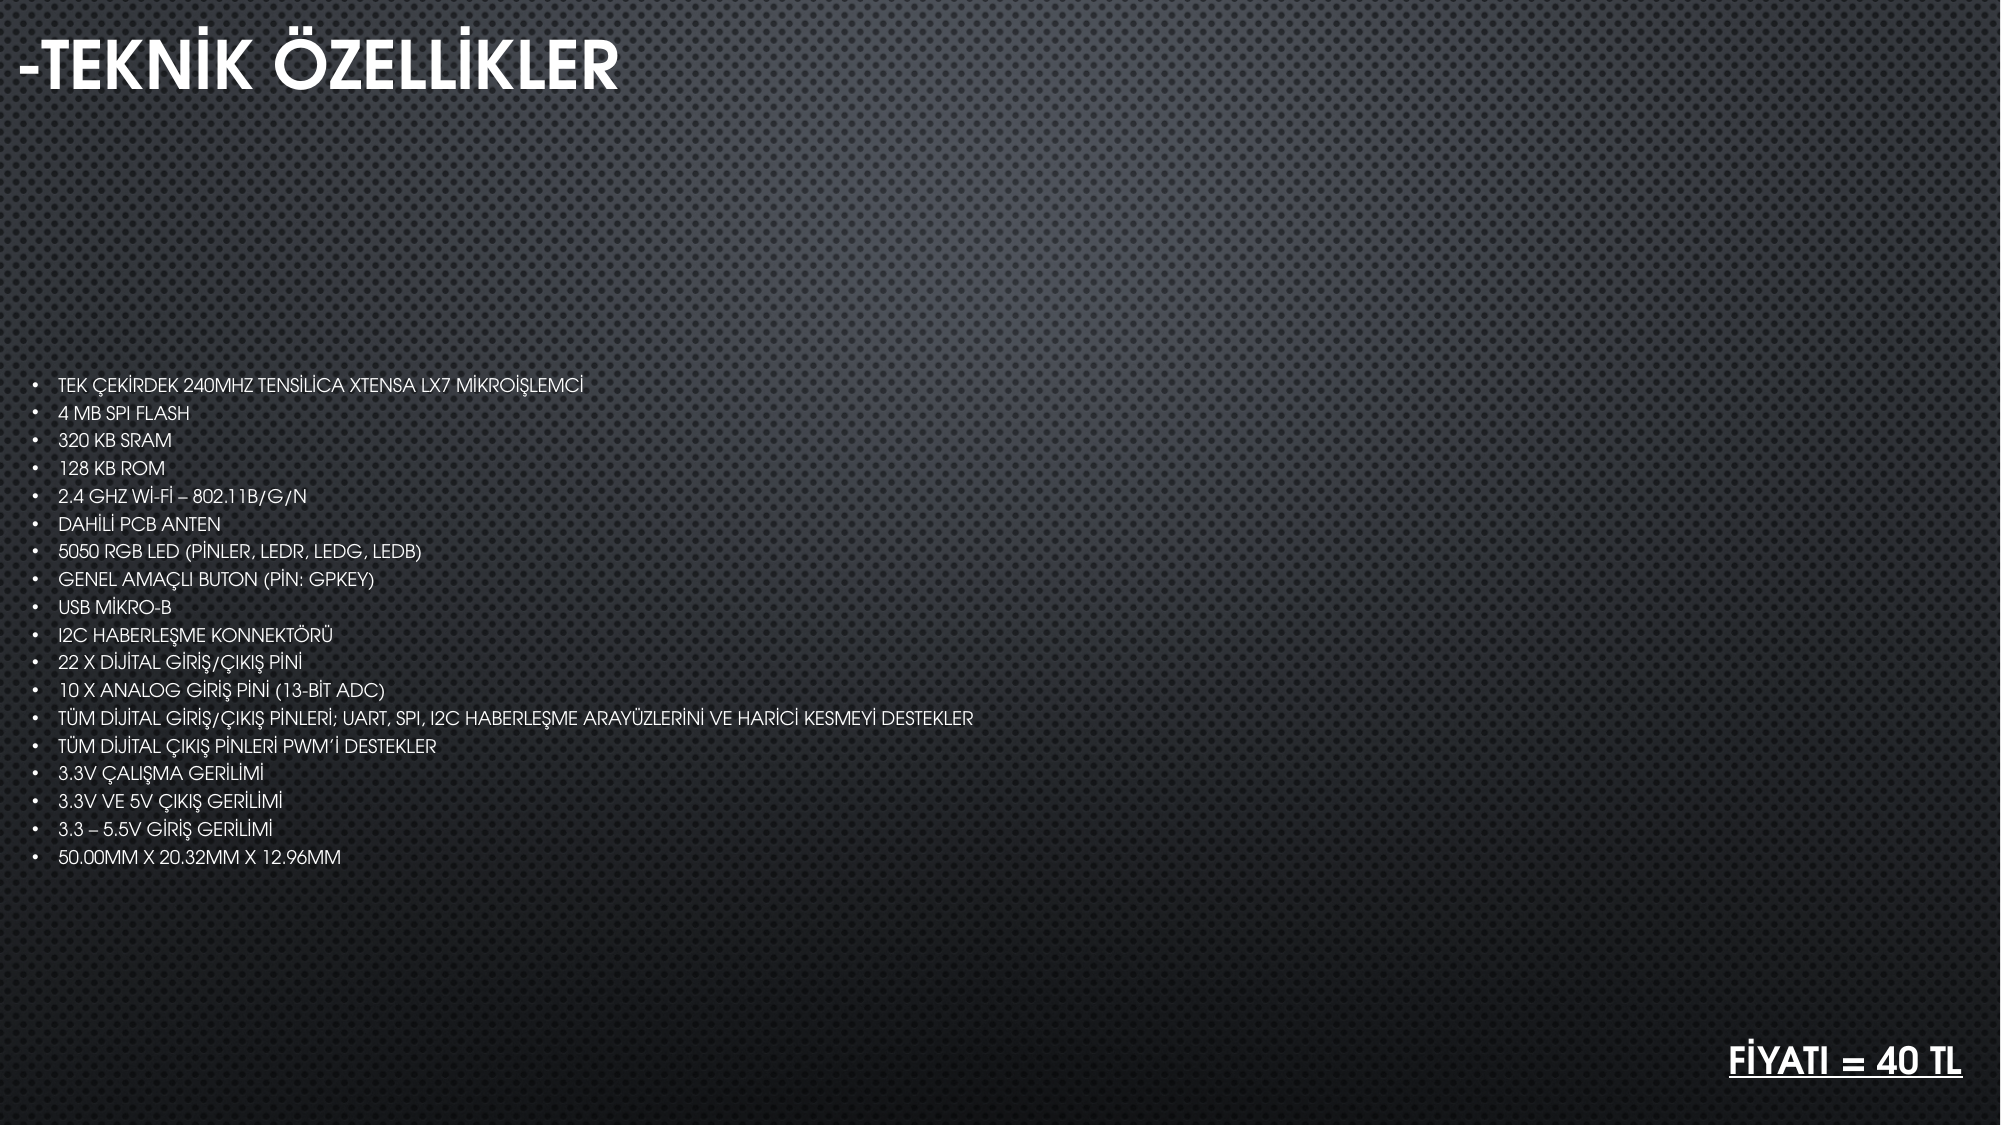

# -TEKNİK ÖZELLİKLER
Tek Çekirdek 240MHz Tensilica Xtensa LX7 Mikroişlemci
4 MB SPI Flash
320 KB SRAM
128 KB ROM
2.4 GHz Wi-Fi – 802.11b/g/n
Dahili PCB Anten
5050 RGB LED (Pinler, LEDR, LEDG, LEDB)
Genel Amaçlı Buton (Pin: GPKEY)
USB Mikro-B
I2C Haberleşme Konnektörü
22 x Dijital Giriş/Çıkış Pini
10 x Analog Giriş Pini (13-bit ADC)
Tüm Dijital Giriş/Çıkış Pinleri; UART, SPI, I2C Haberleşme Arayüzlerini ve Harici Kesmeyi Destekler
Tüm Dijital Çıkış Pinleri PWM’i Destekler
3.3V Çalışma Gerilimi
3.3V ve 5V Çıkış Gerilimi
3.3 – 5.5V Giriş Gerilimi
50.00mm x 20.32mm x 12.96mm

FİYATI = 40 TL